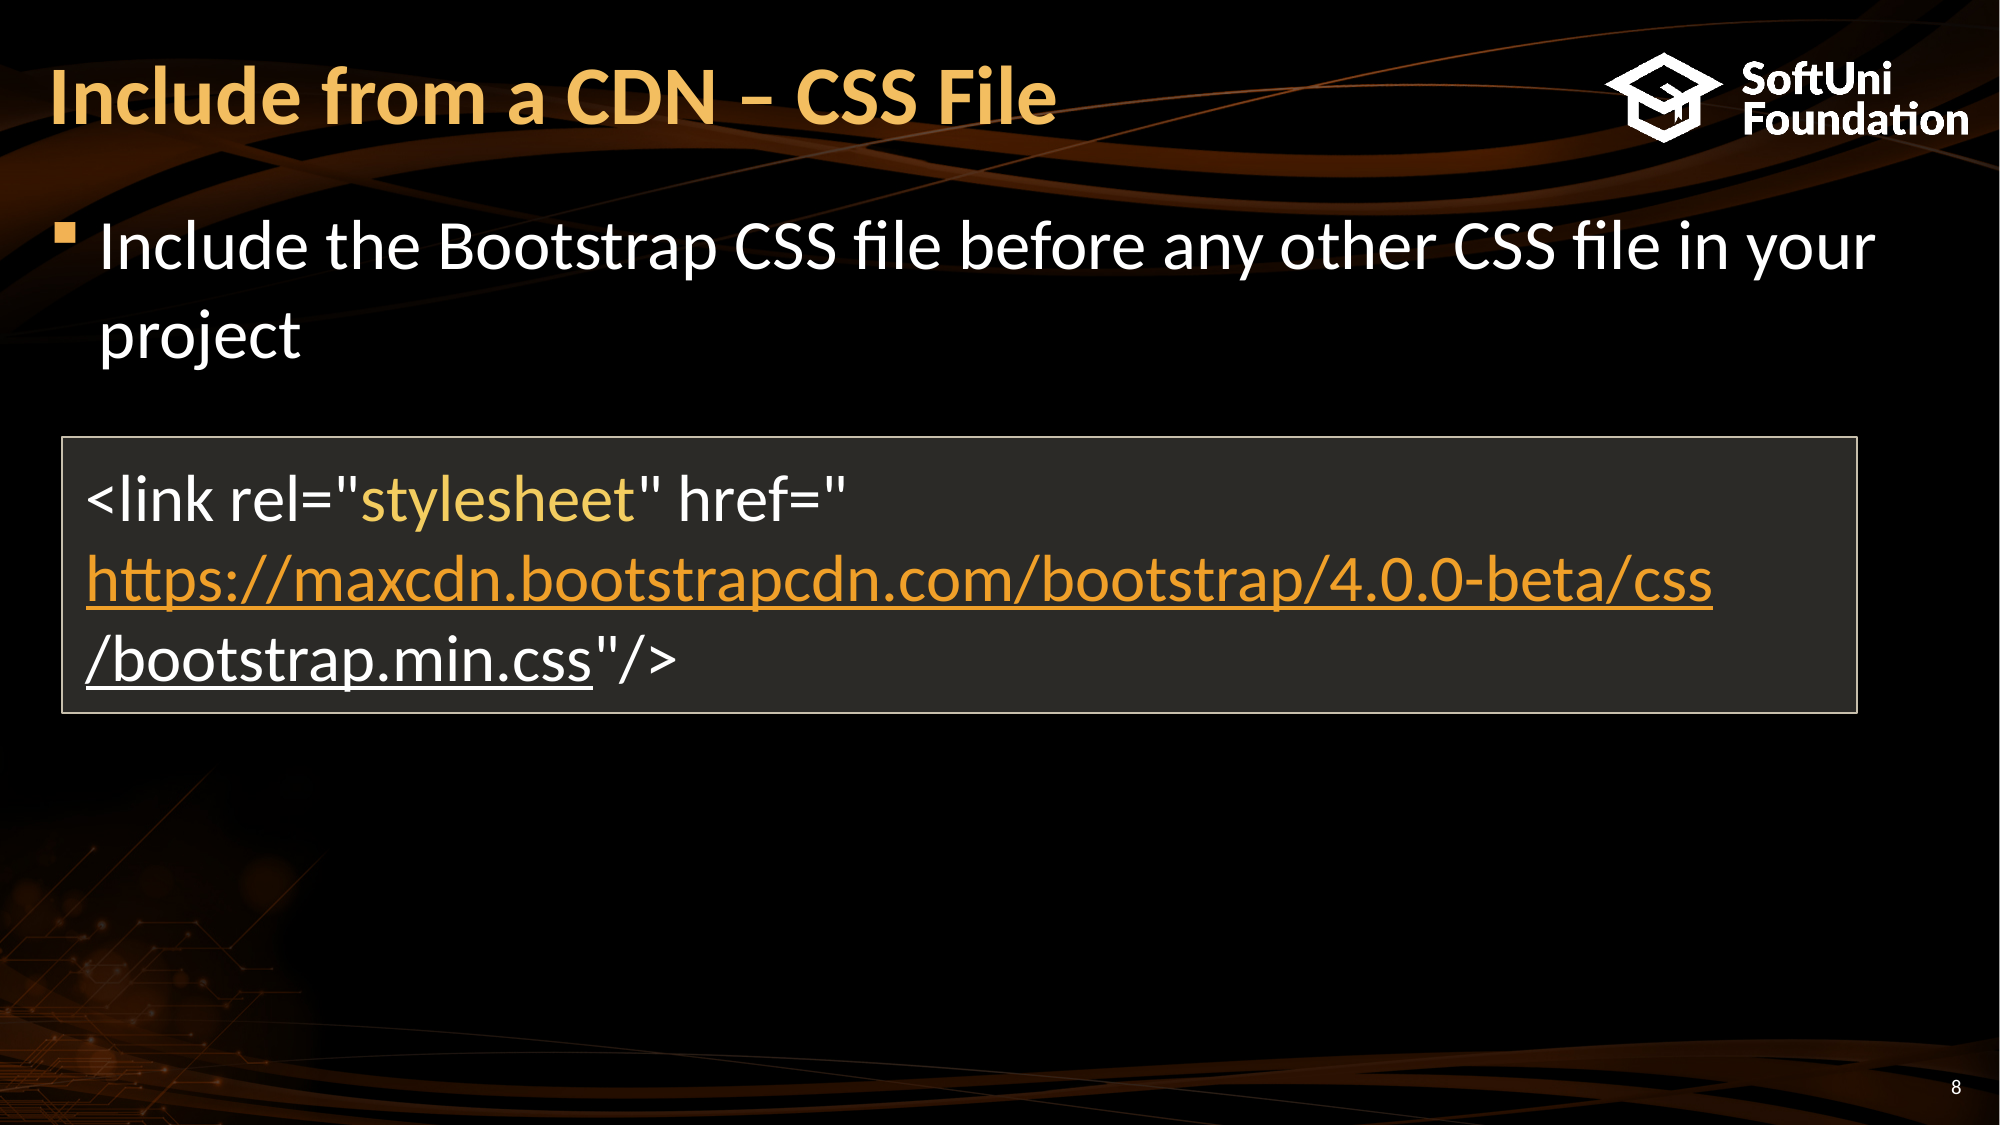

# Include from a CDN – CSS File
Include the Bootstrap CSS file before any other CSS file in your project
<link rel="stylesheet" href="https://maxcdn.bootstrapcdn.com/bootstrap/4.0.0-beta/css/bootstrap.min.css"/>
8